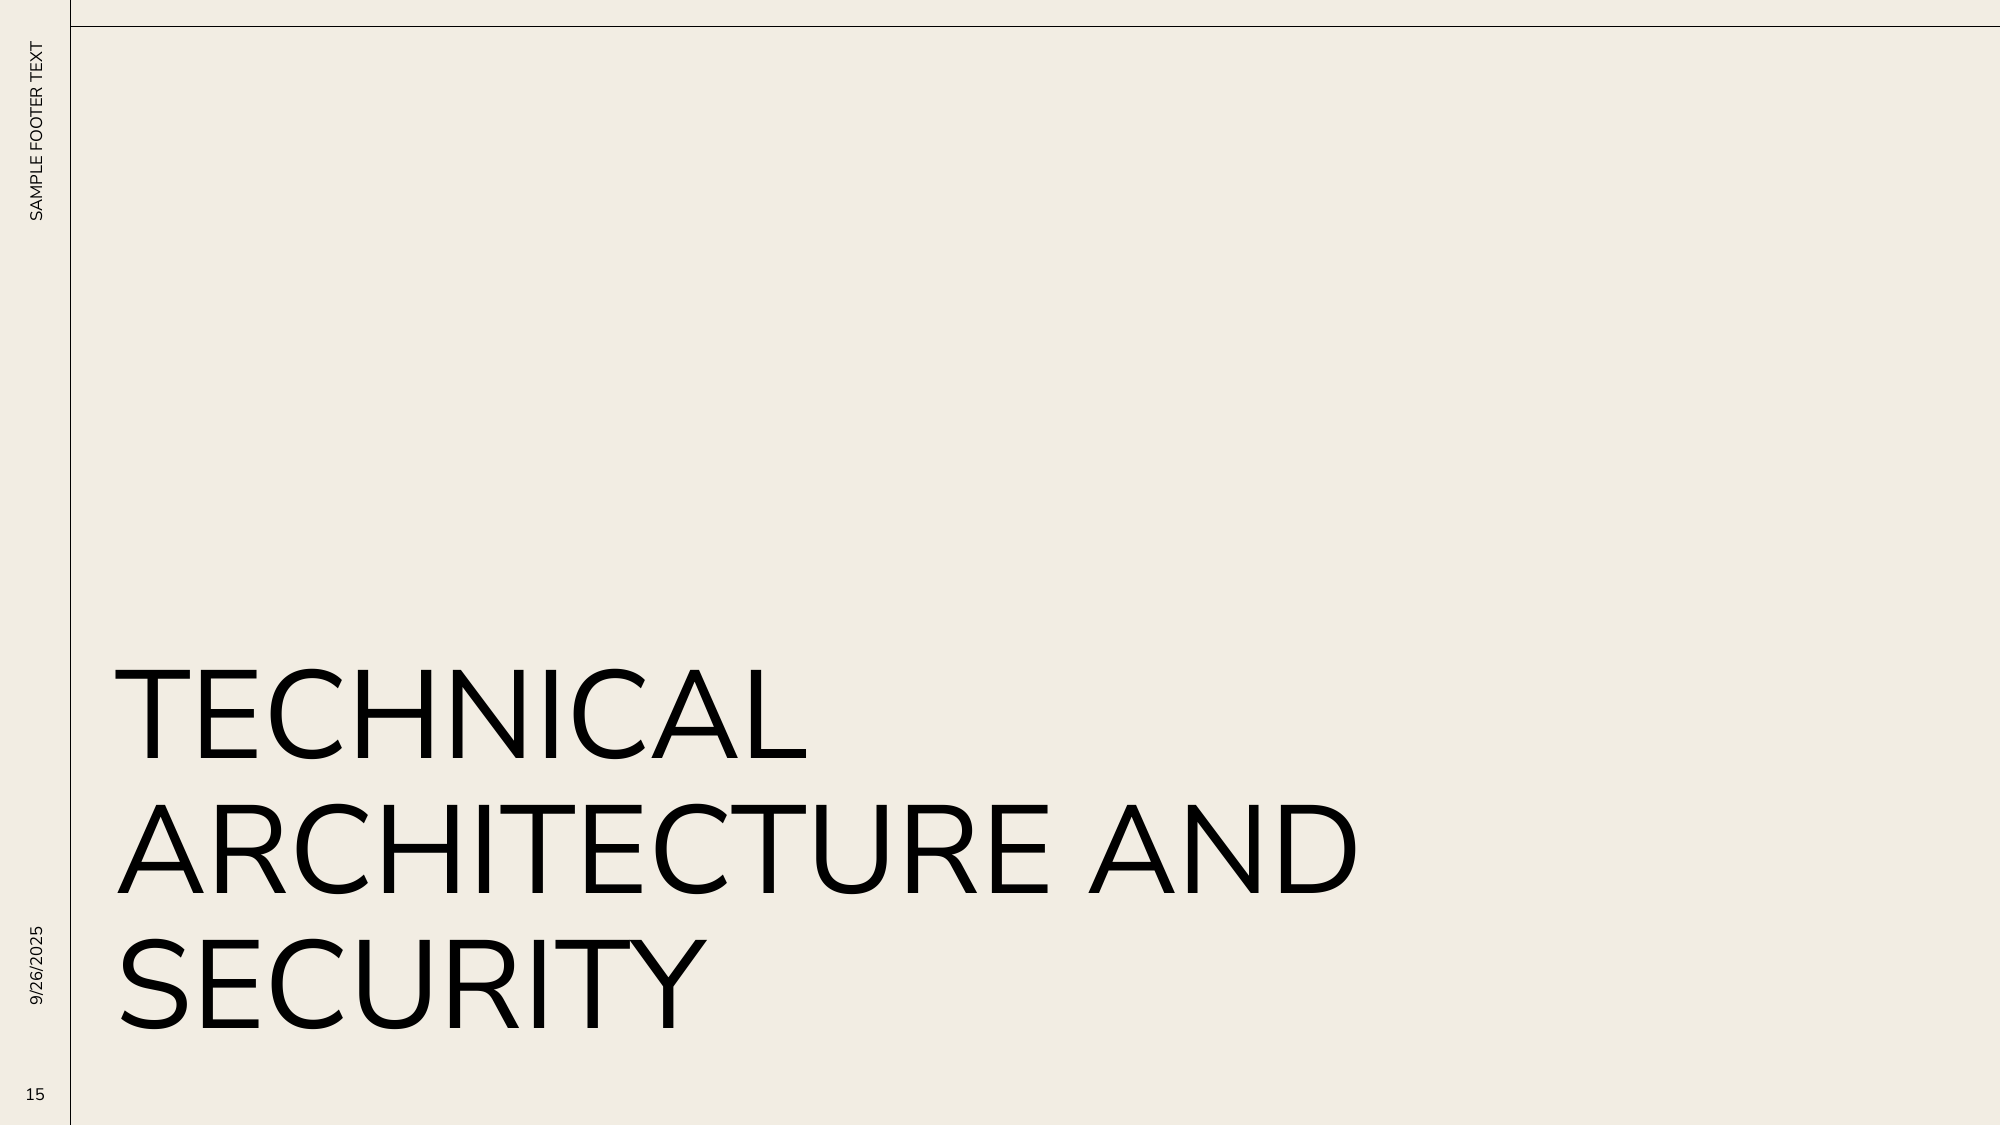

# Technical Architecture and Security
SAMPLE FOOTER TEXT
9/26/2025
15